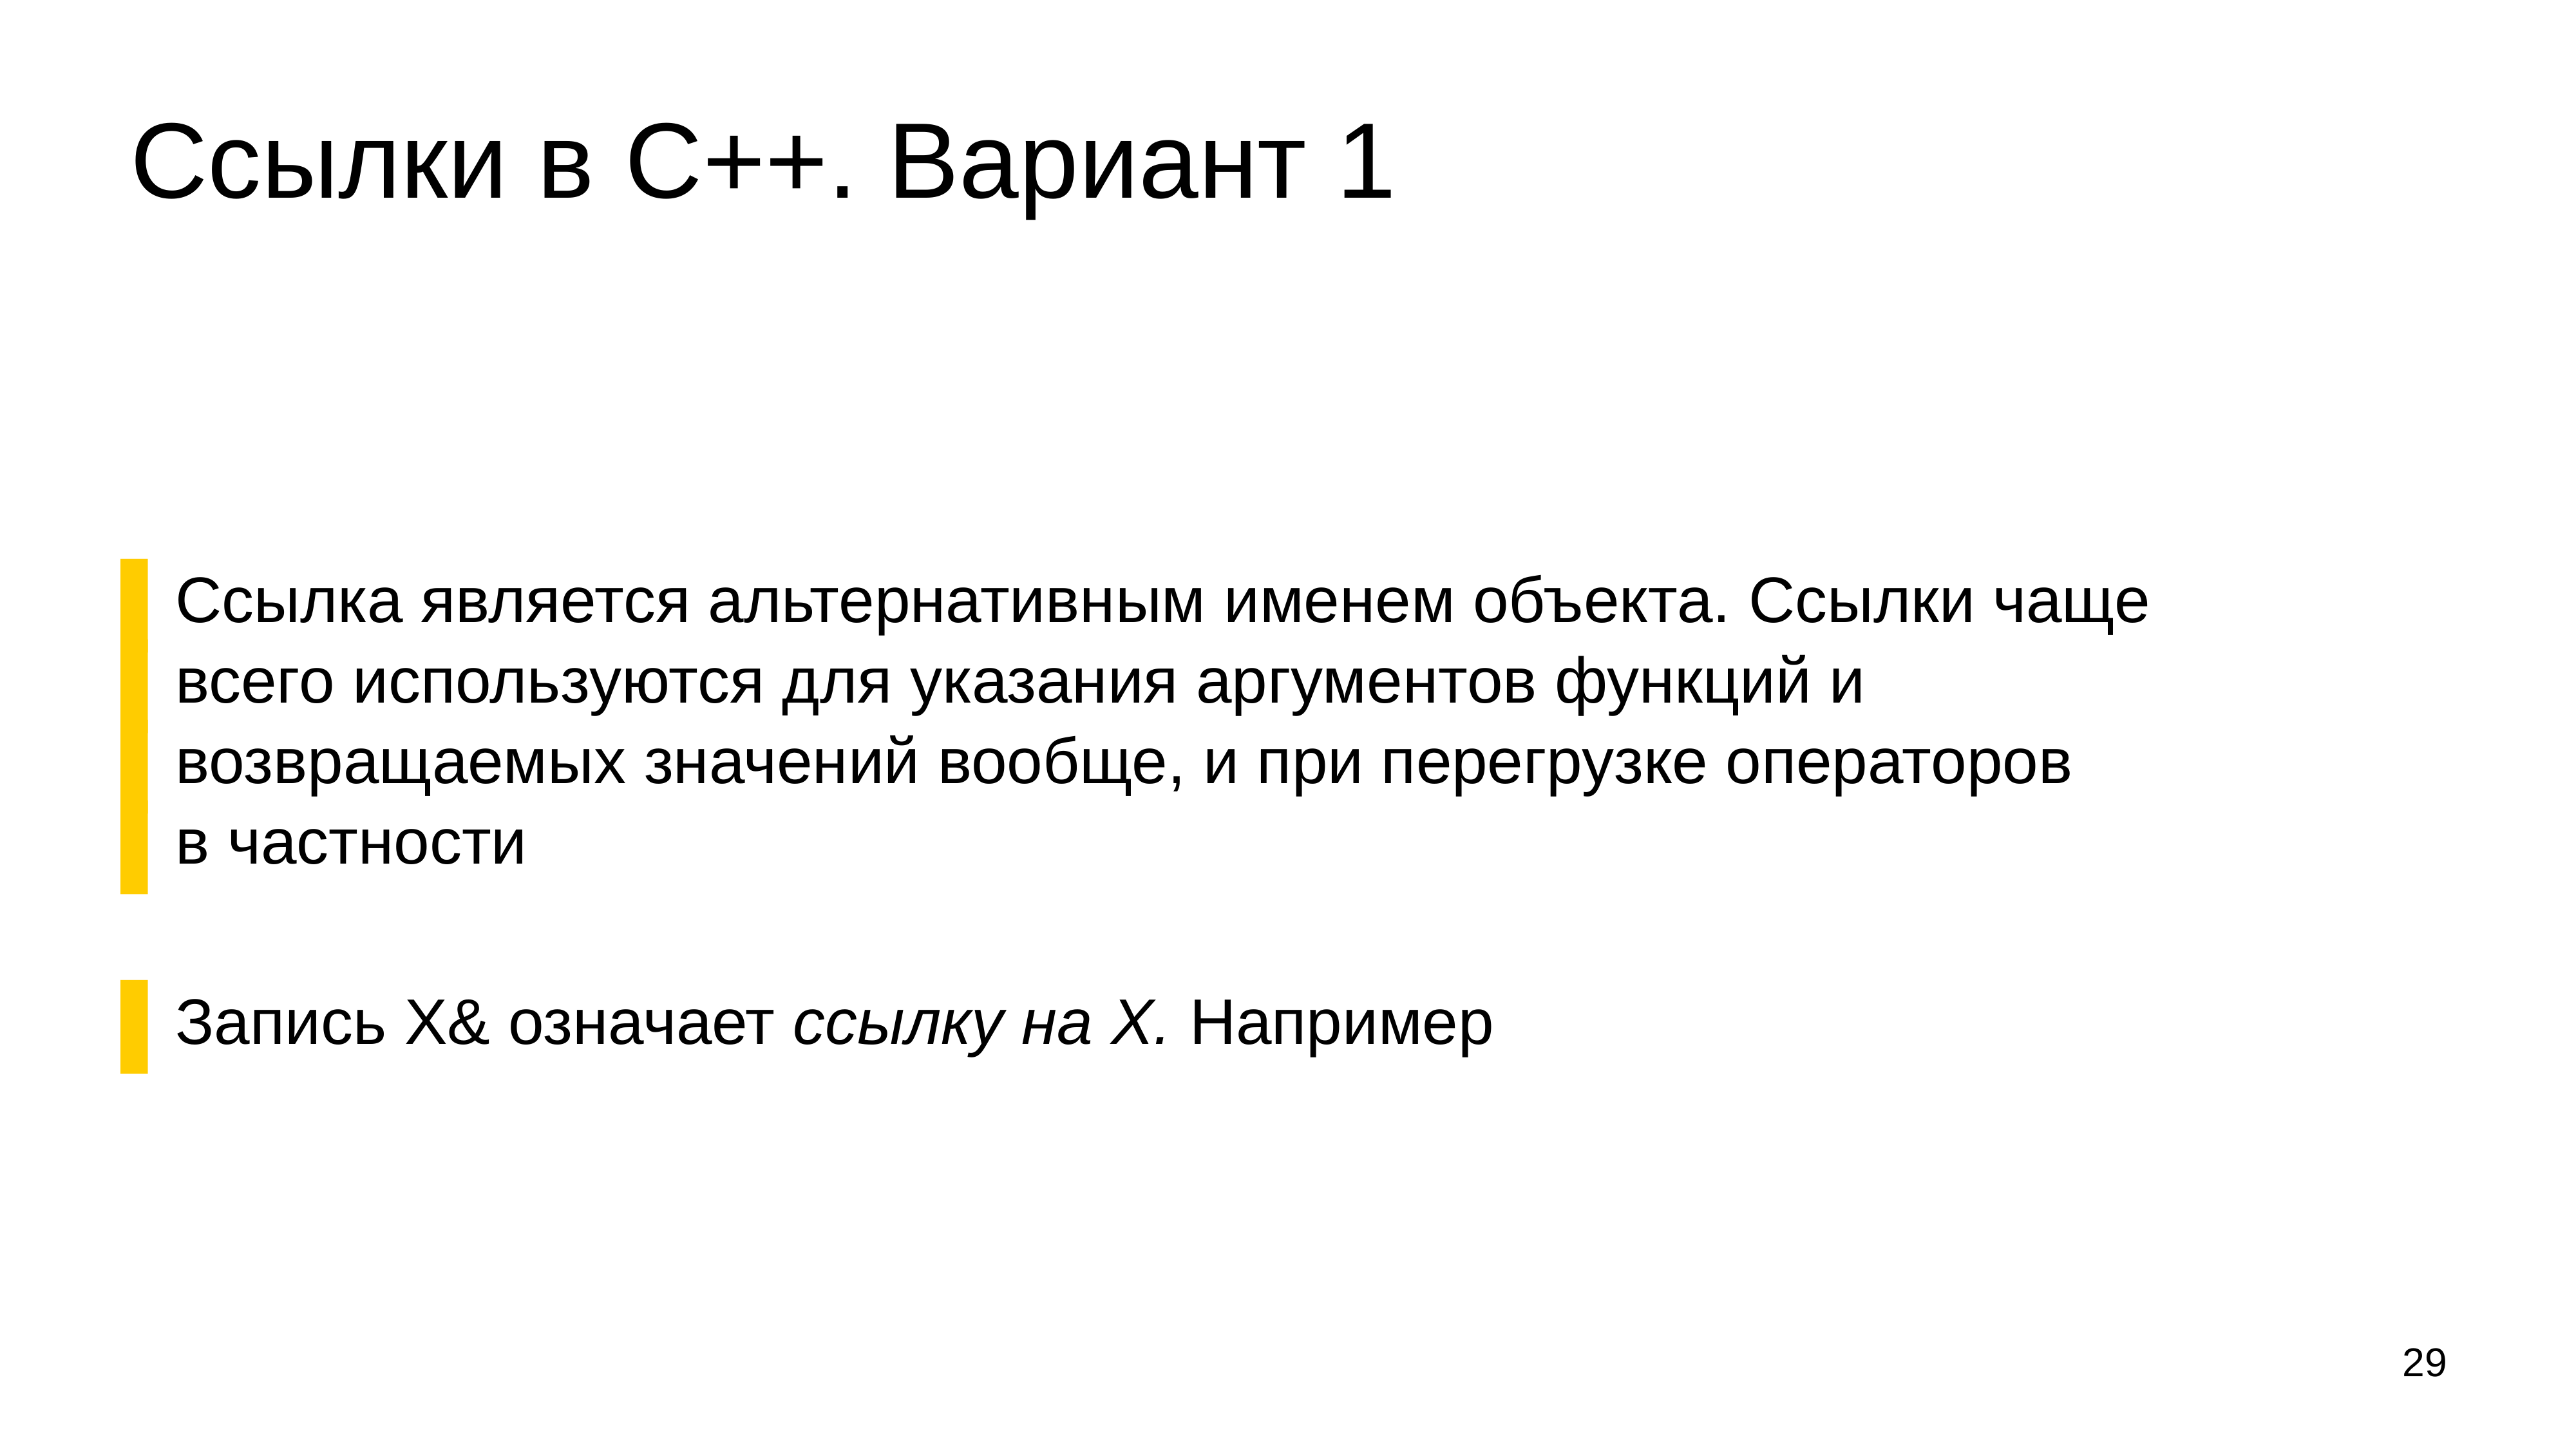

# Ссылки в C++. Вариант 1
Ссылка является альтернативным именем объекта. Ссылки чаще
всего используются для указания аргументов функций и
возвращаемых значений вообще, и при перегрузке операторов
в частности

Запись X& означает ссылку на X. Например
29